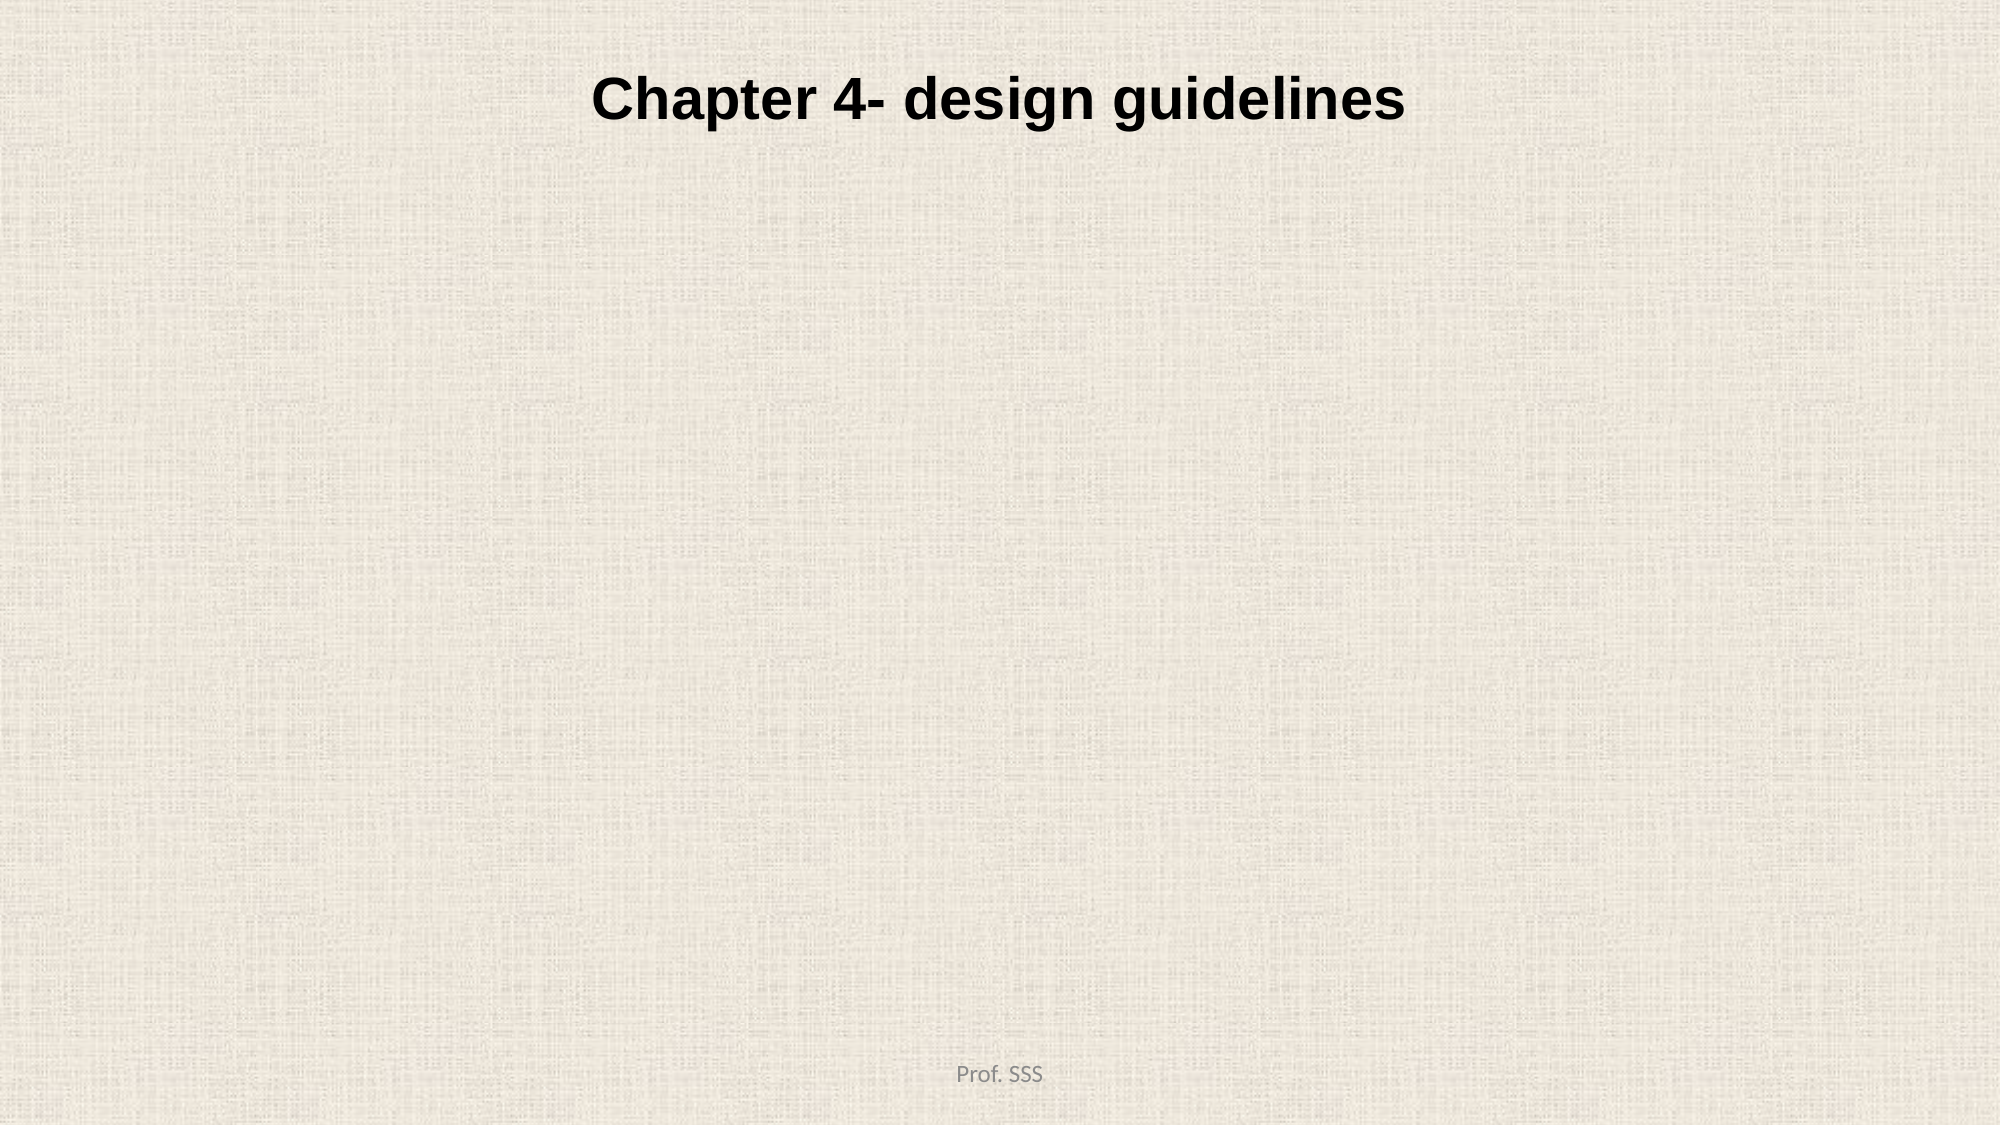

# Chapter 4- design guidelines

Prof. SSS